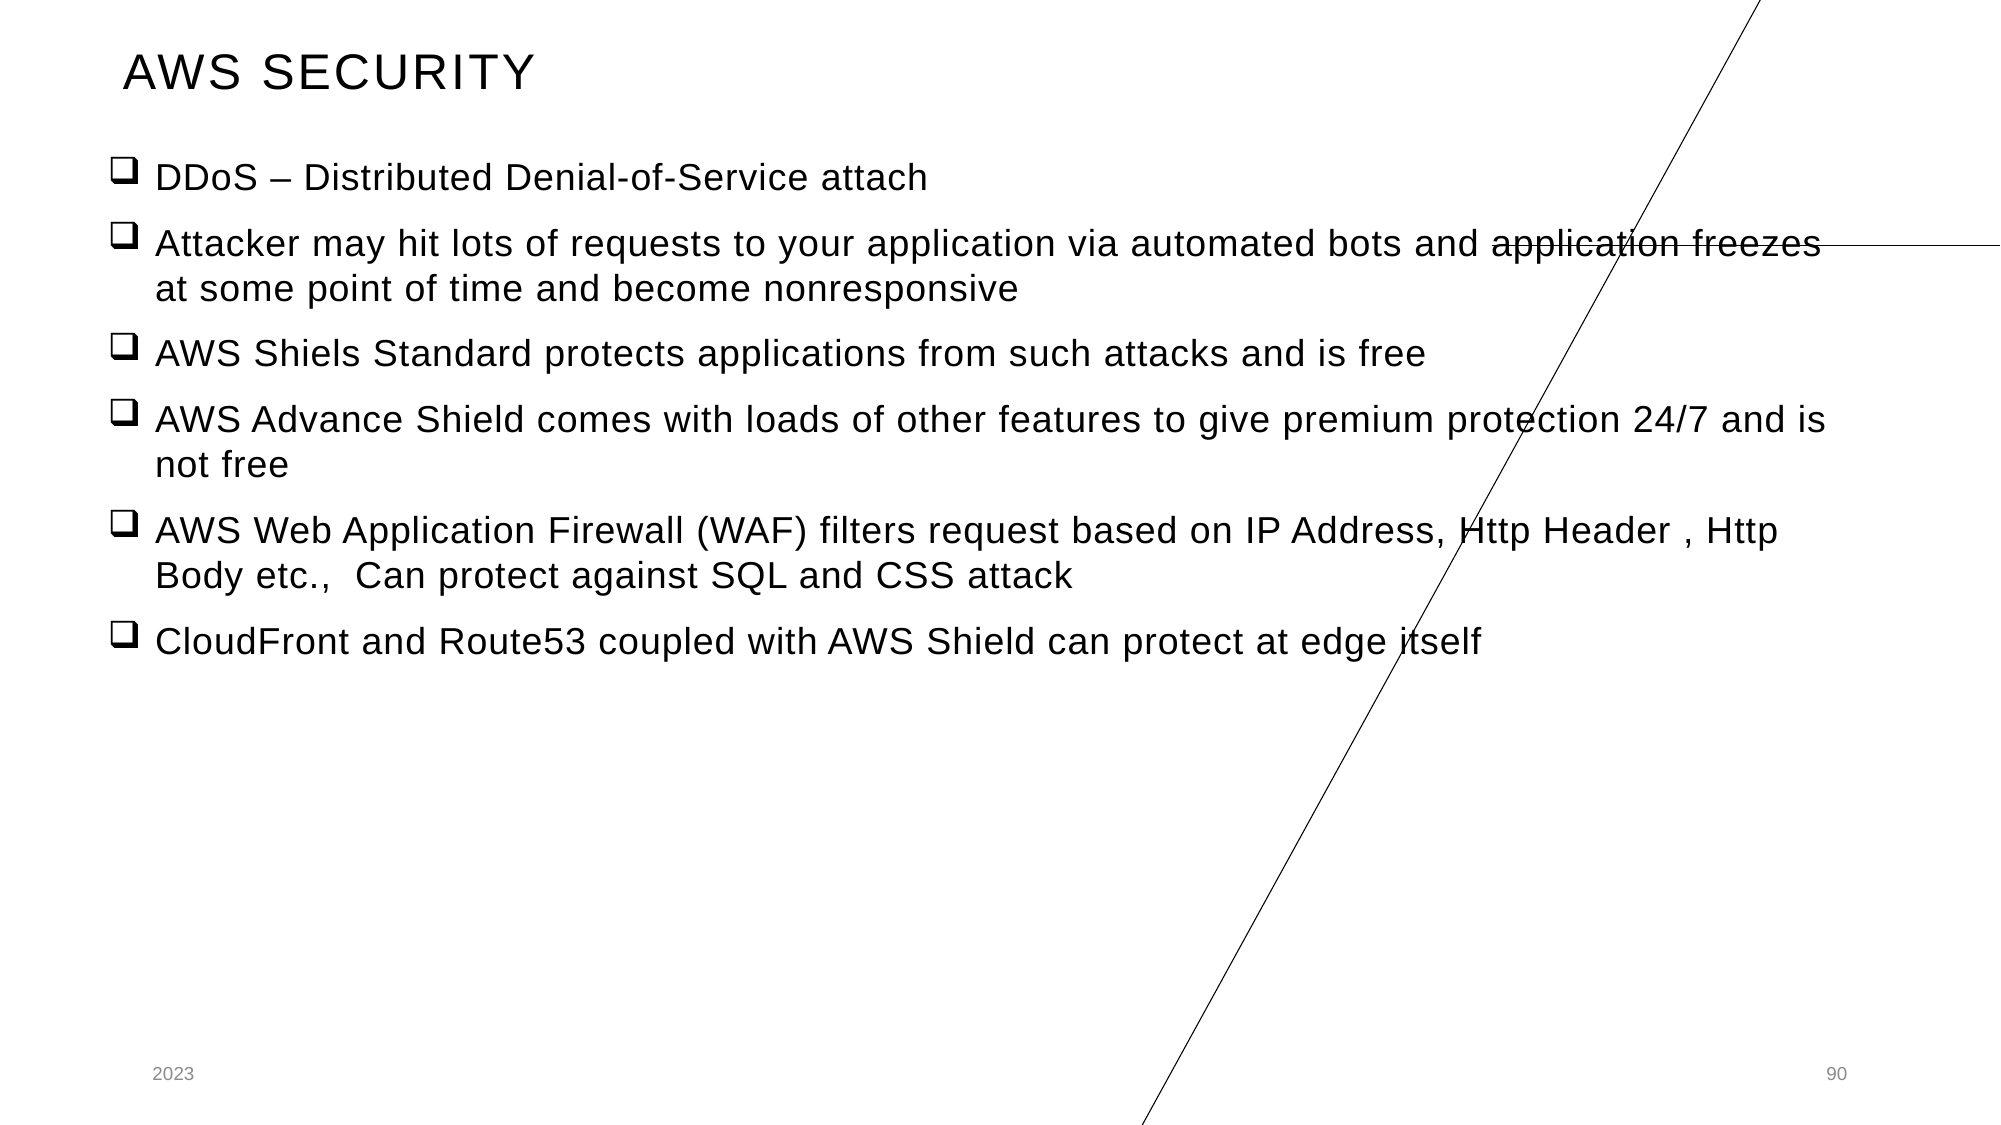

# AWS Security
DDoS – Distributed Denial-of-Service attach
Attacker may hit lots of requests to your application via automated bots and application freezes at some point of time and become nonresponsive
AWS Shiels Standard protects applications from such attacks and is free
AWS Advance Shield comes with loads of other features to give premium protection 24/7 and is not free
AWS Web Application Firewall (WAF) filters request based on IP Address, Http Header , Http Body etc.,  Can protect against SQL and CSS attack
CloudFront and Route53 coupled with AWS Shield can protect at edge itself

2023
90